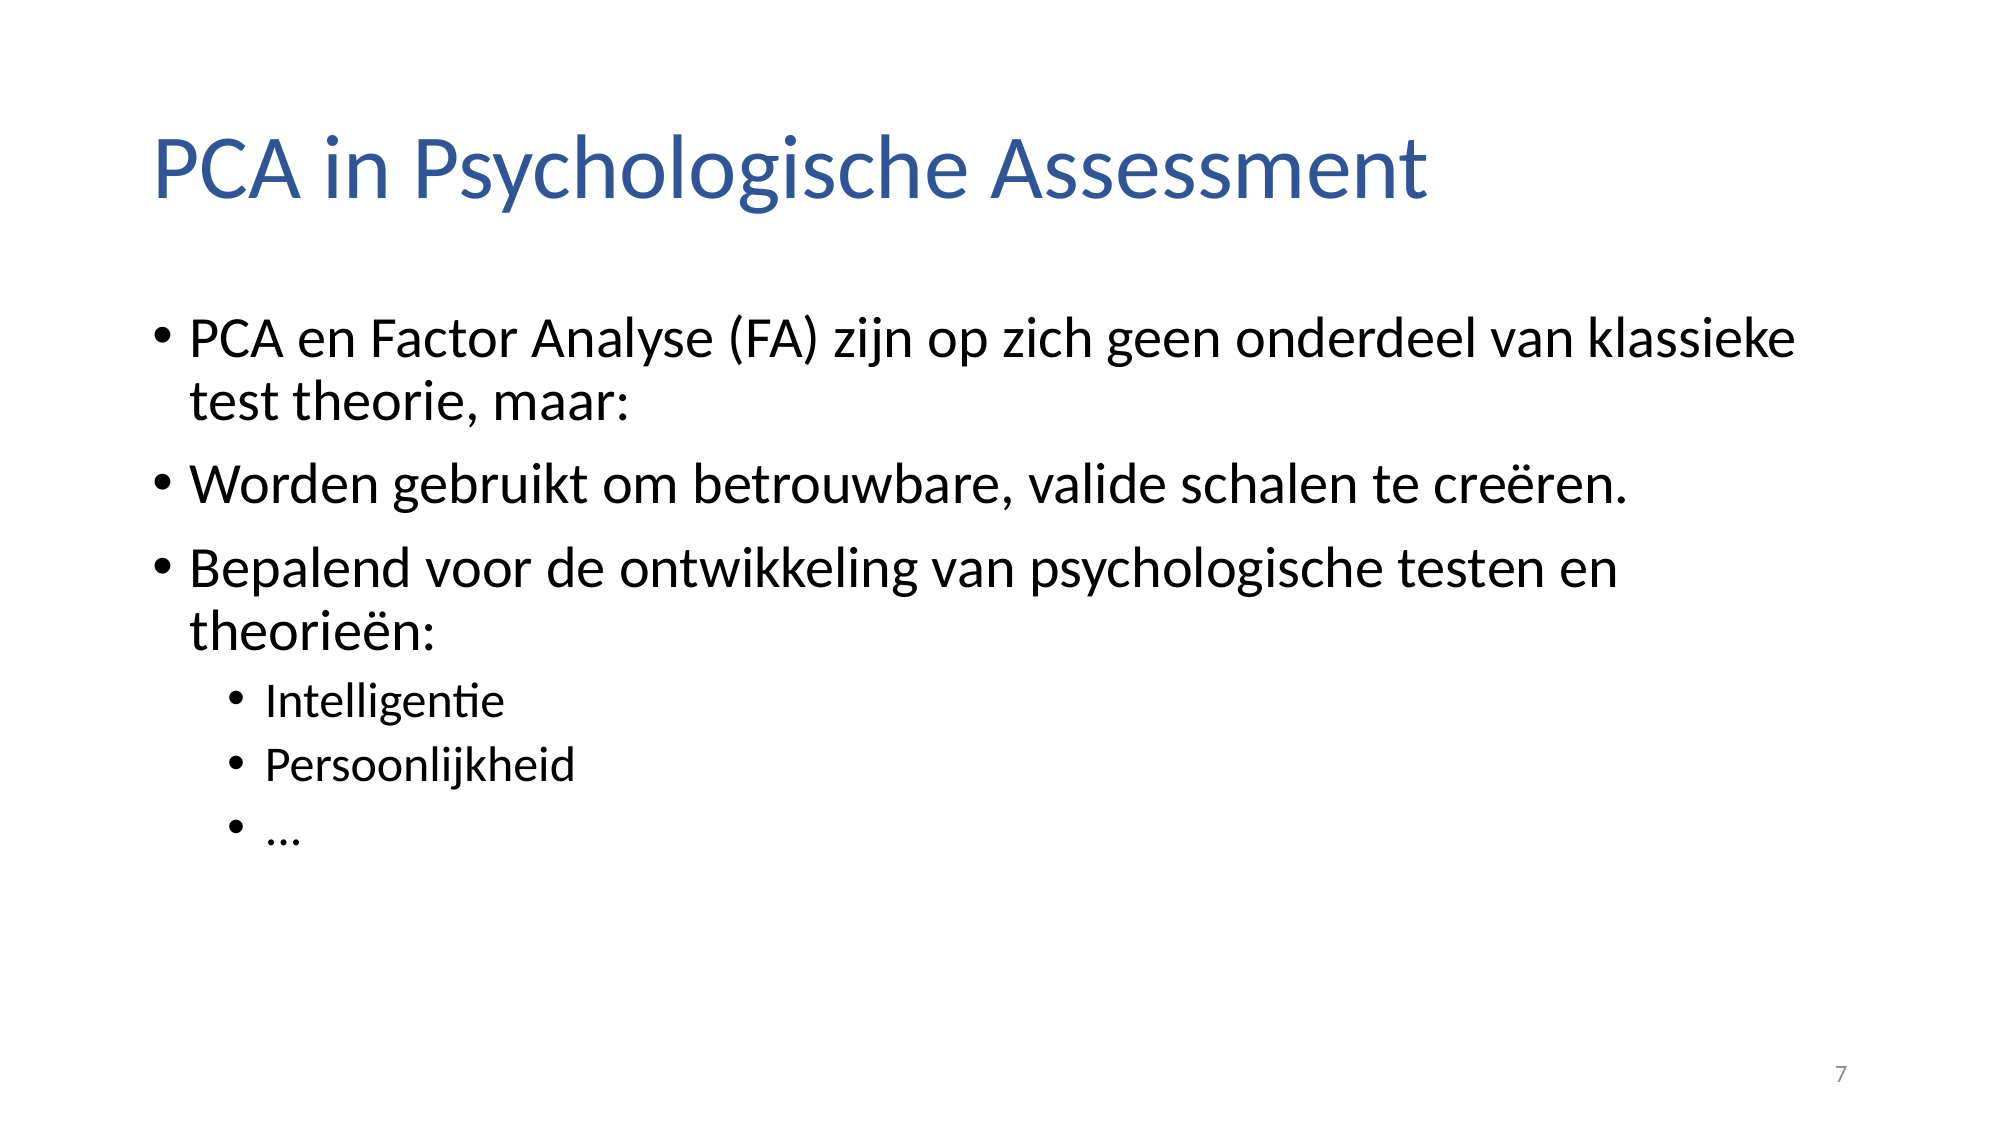

# PCA in Psychologische Assessment
PCA en Factor Analyse (FA) zijn op zich geen onderdeel van klassieke test theorie, maar:
Worden gebruikt om betrouwbare, valide schalen te creëren.
Bepalend voor de ontwikkeling van psychologische testen en theorieën:
Intelligentie
Persoonlijkheid
...

7